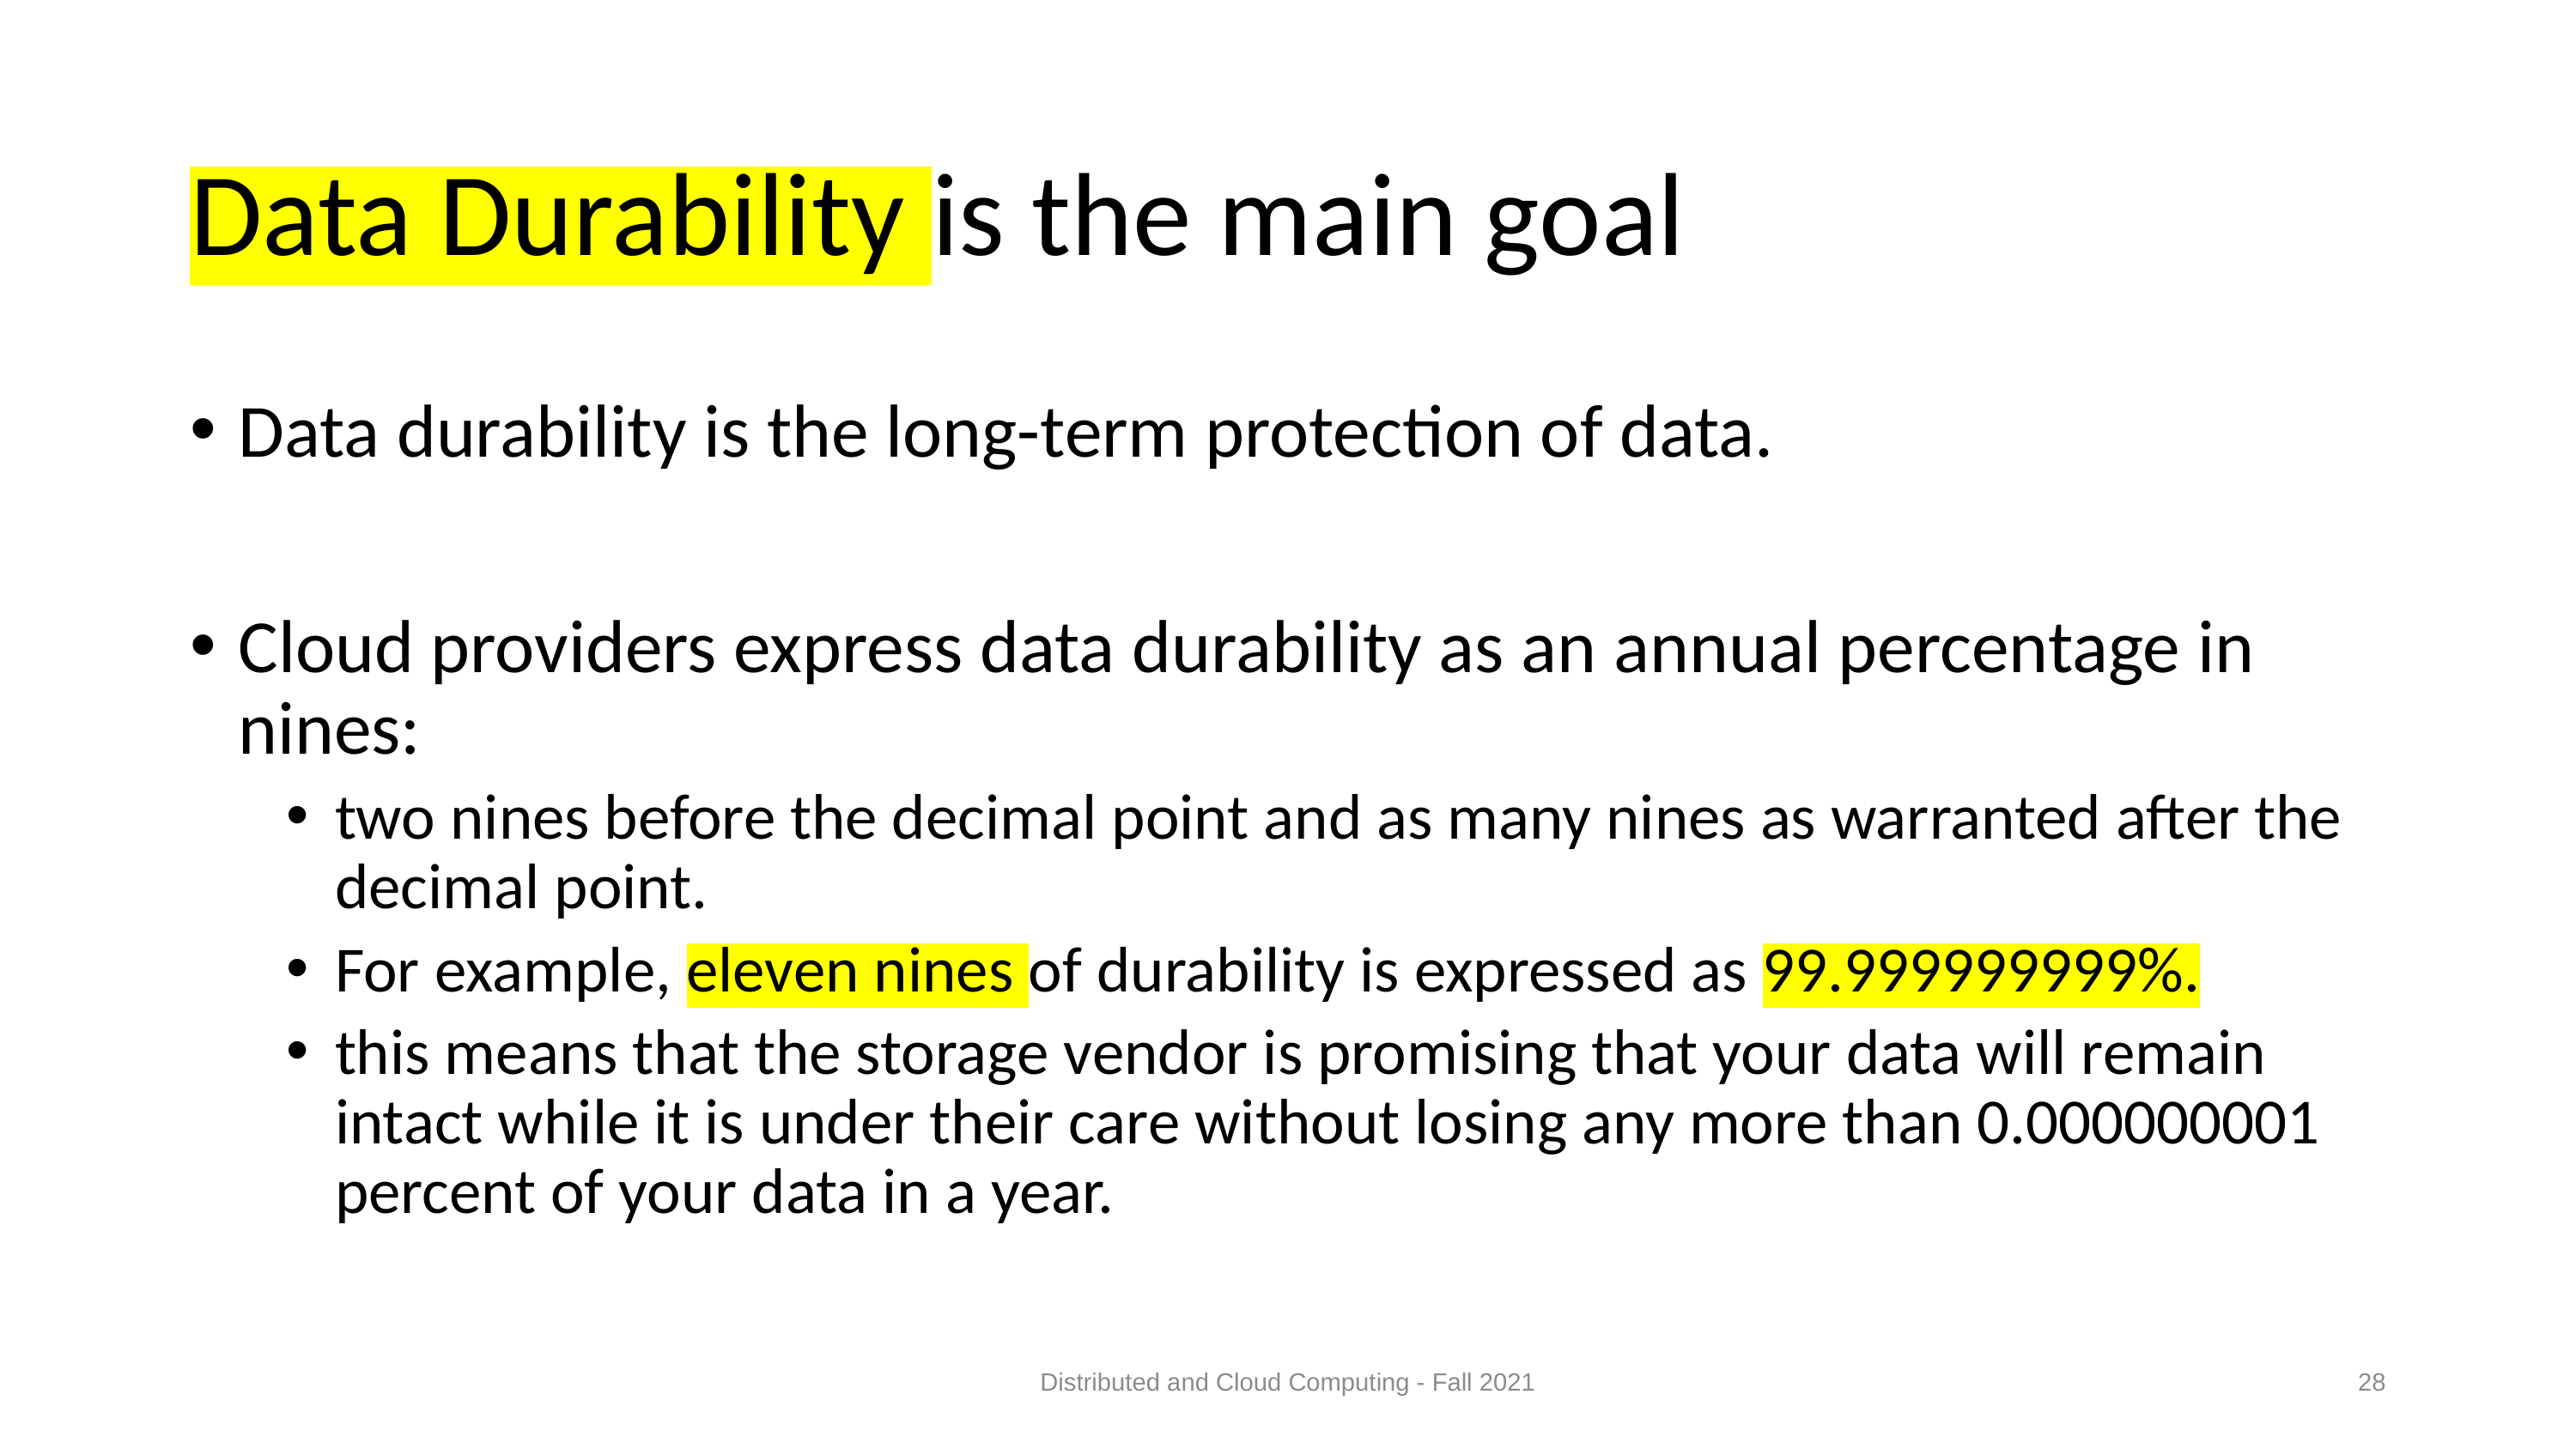

# Data Durability is the main goal
Data durability is the long-term protection of data.

Cloud providers express data durability as an annual percentage in nines:
two nines before the decimal point and as many nines as warranted after the decimal point.
For example, eleven nines of durability is expressed as 99.999999999%.
this means that the storage vendor is promising that your data will remain intact while it is under their care without losing any more than 0.000000001 percent of your data in a year.
Distributed and Cloud Computing - Fall 2021
28